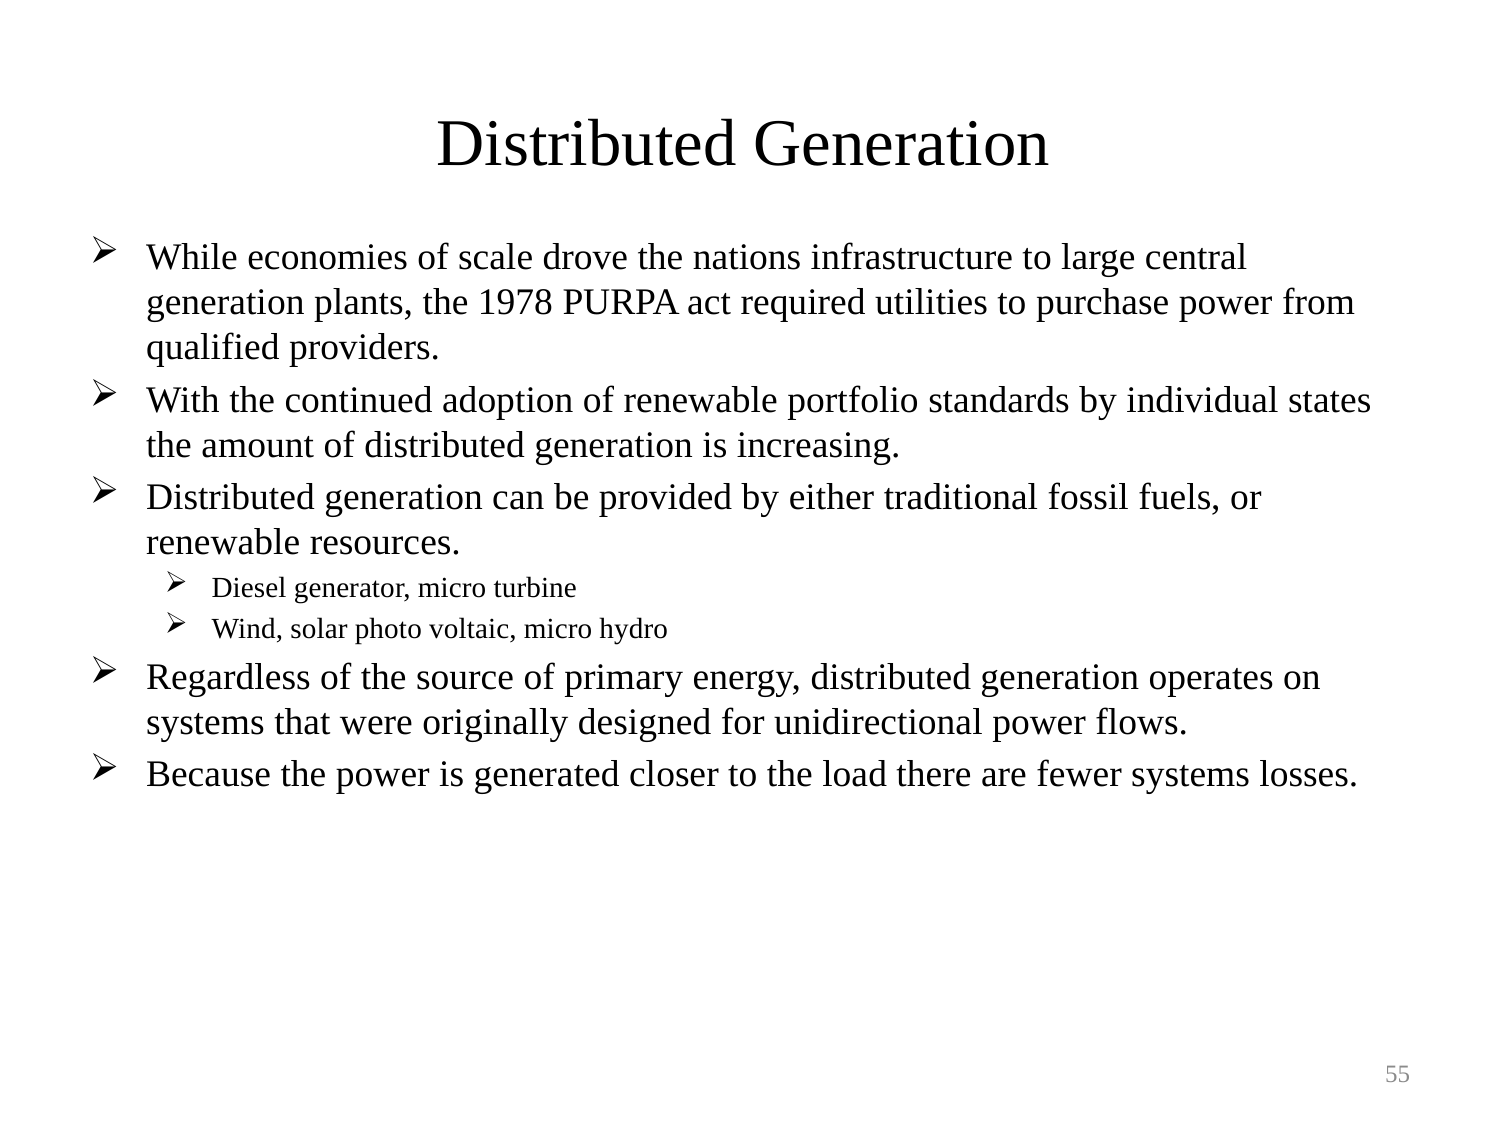

# Distributed Generation

While economies of scale drove the nations infrastructure to large central generation plants, the 1978 PURPA act required utilities to purchase power from qualified providers.
With the continued adoption of renewable portfolio standards by individual states the amount of distributed generation is increasing.
Distributed generation can be provided by either traditional fossil fuels, or renewable resources.
Diesel generator, micro turbine
Wind, solar photo voltaic, micro hydro
Regardless of the source of primary energy, distributed generation operates on systems that were originally designed for unidirectional power flows.
Because the power is generated closer to the load there are fewer systems losses.

55